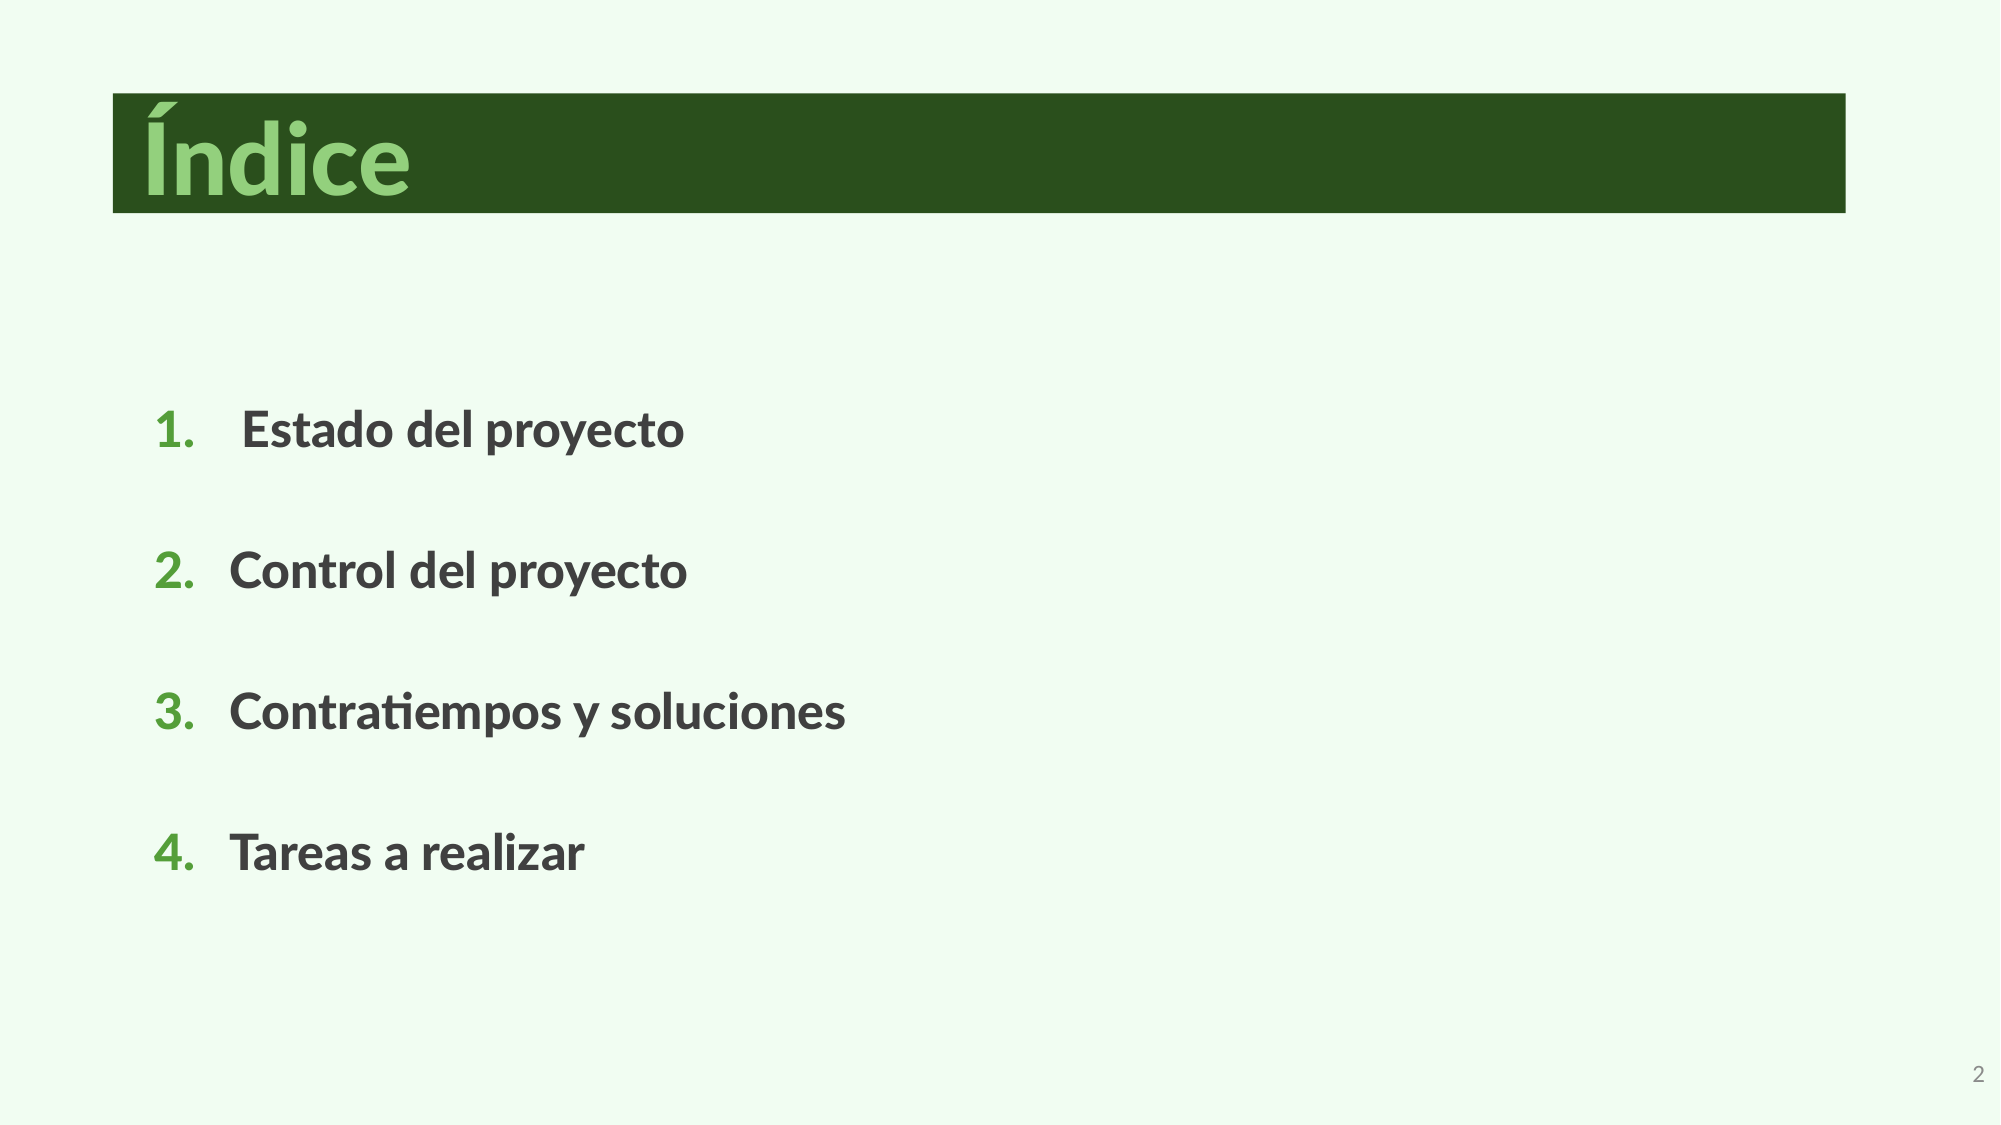

Índice

 Estado del proyecto
Control del proyecto
Contratiempos y soluciones
Tareas a realizar

2